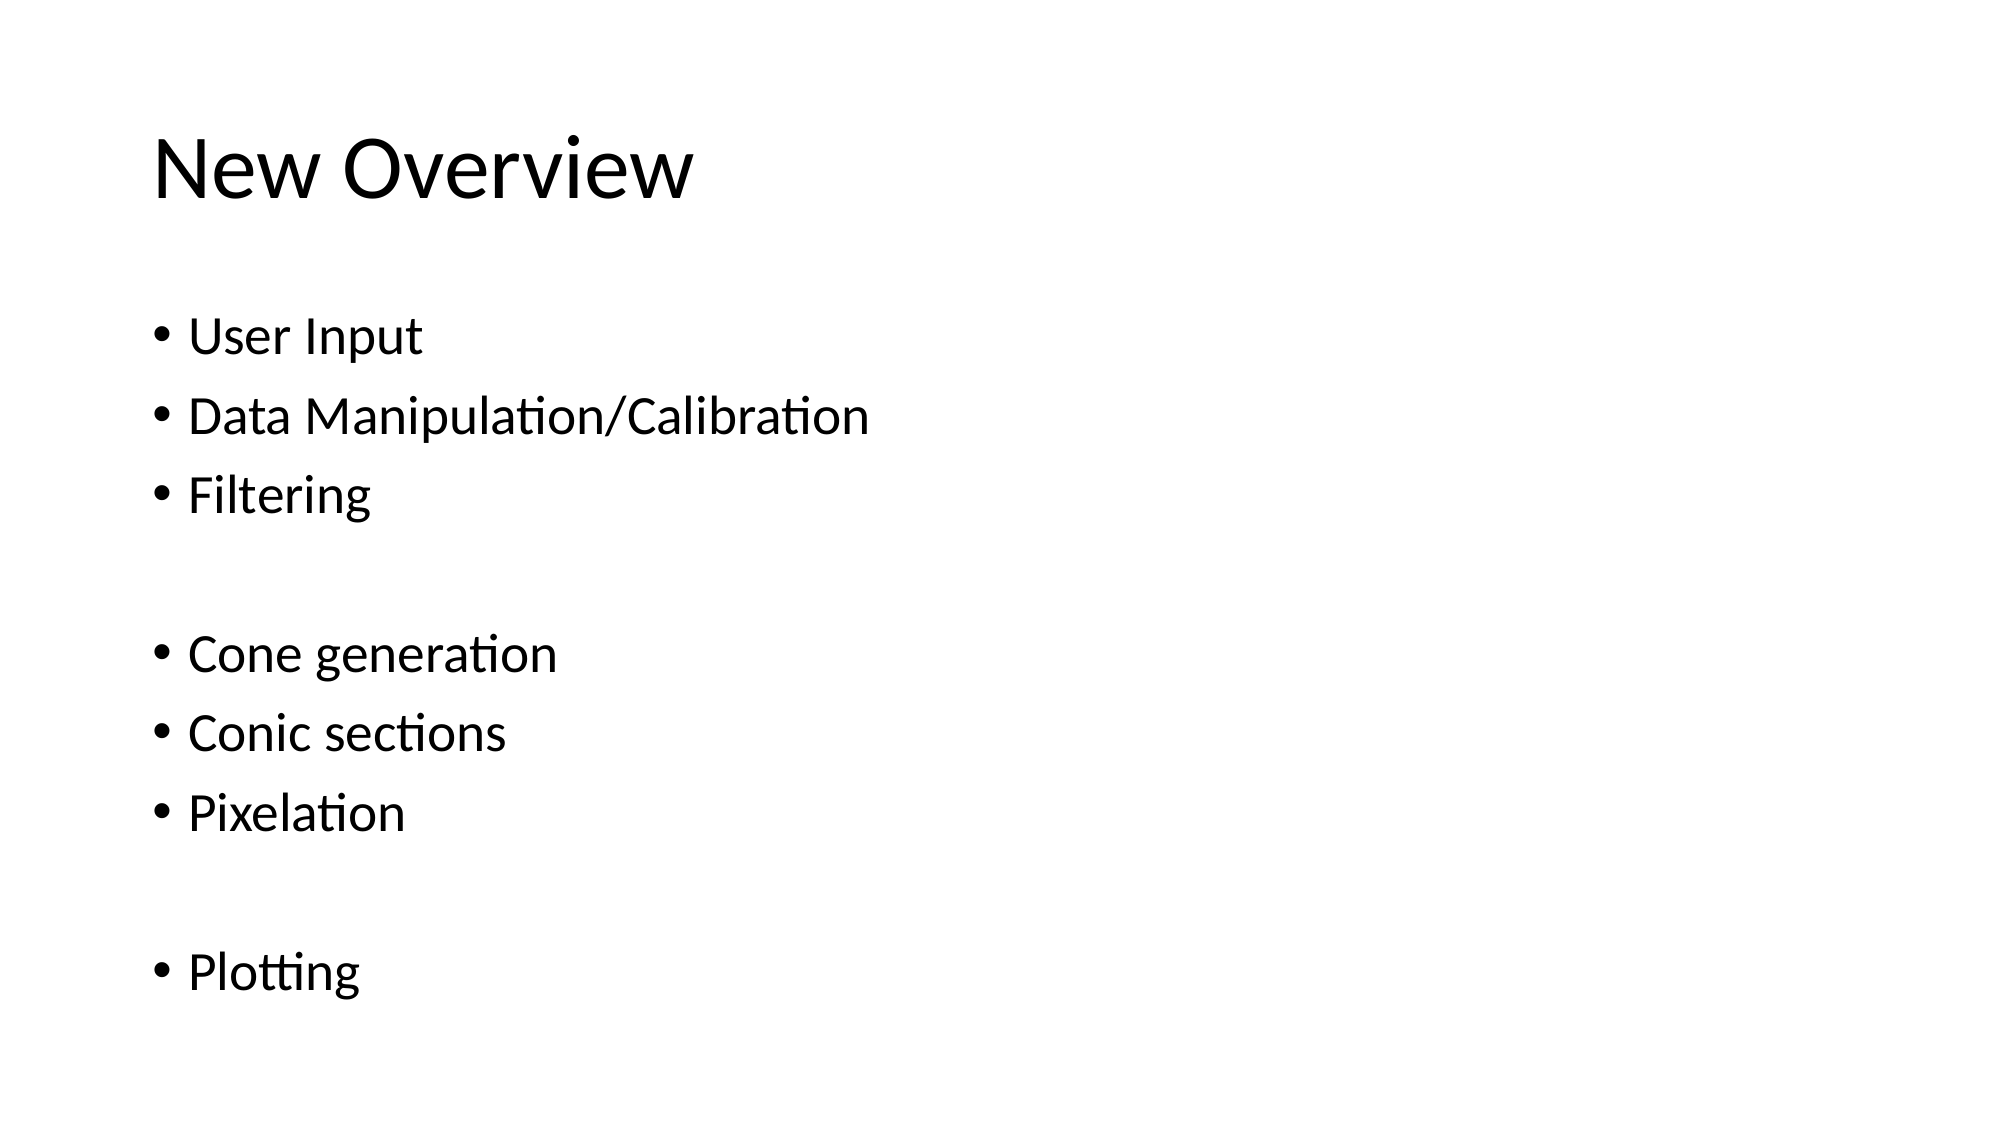

# New Overview
User Input
Data Manipulation/Calibration
Filtering

Cone generation
Conic sections
Pixelation

Plotting